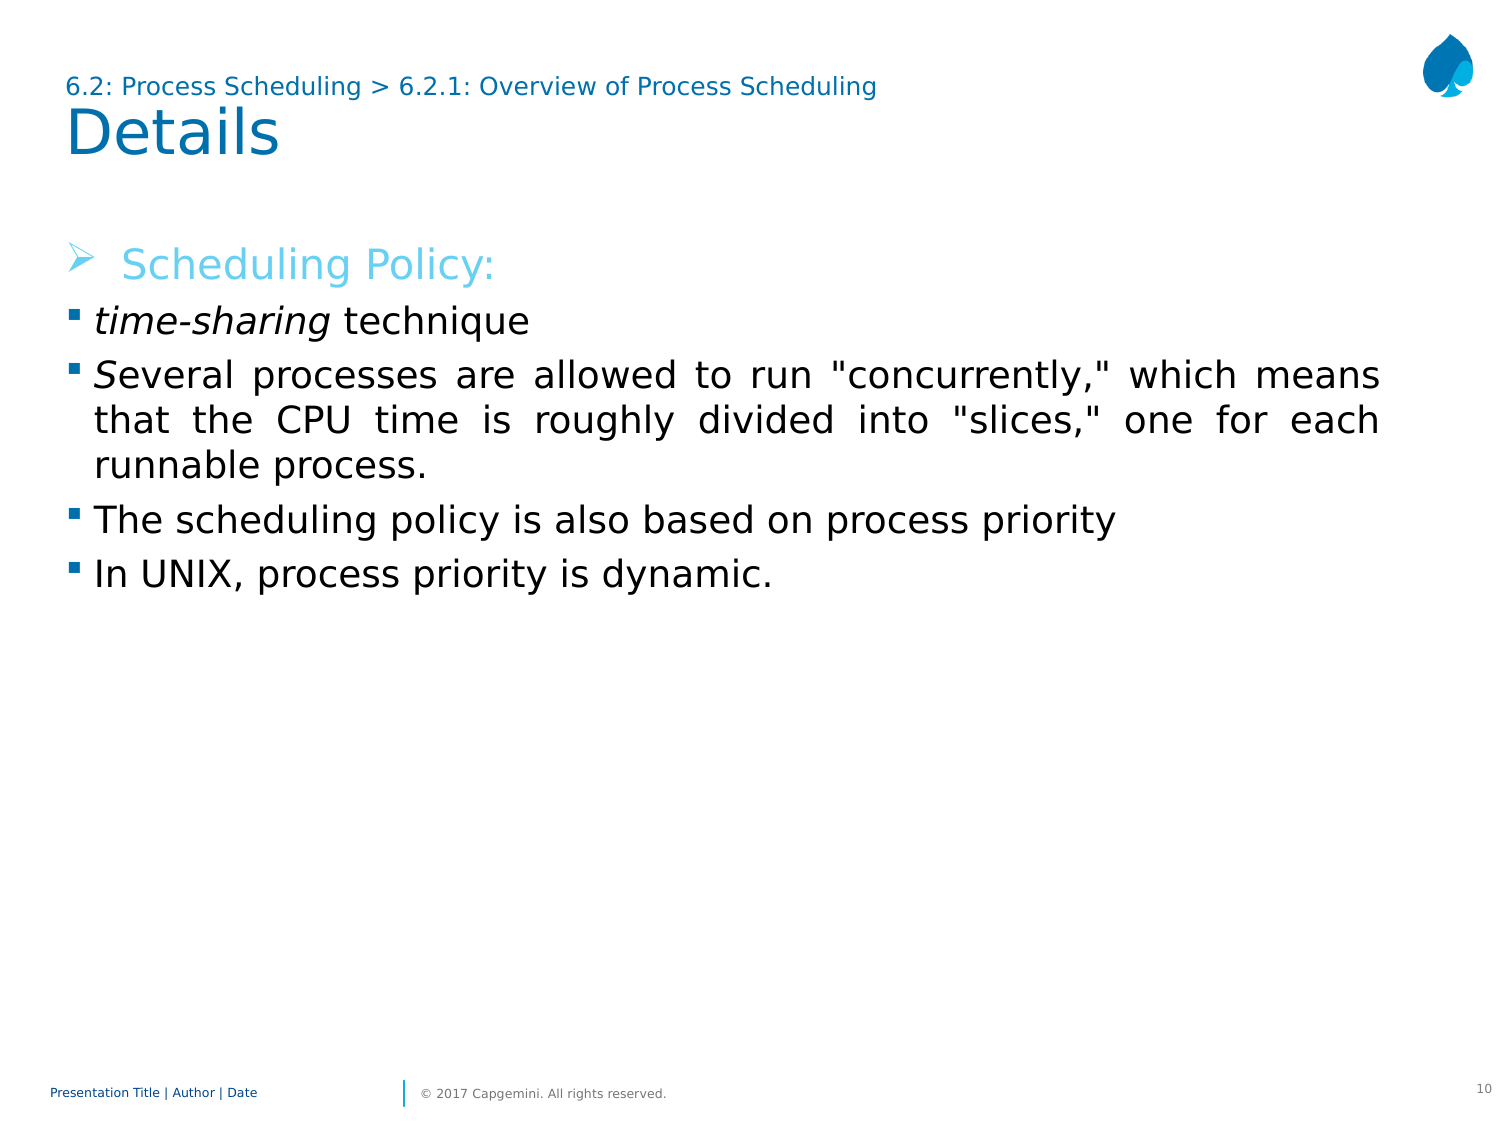

# 6.2: Process Scheduling > 6.2.1: Overview of Process Scheduling Details
Scheduling Policy:
time-sharing technique
Several processes are allowed to run "concurrently," which means that the CPU time is roughly divided into "slices," one for each runnable process.
The scheduling policy is also based on process priority
In UNIX, process priority is dynamic.